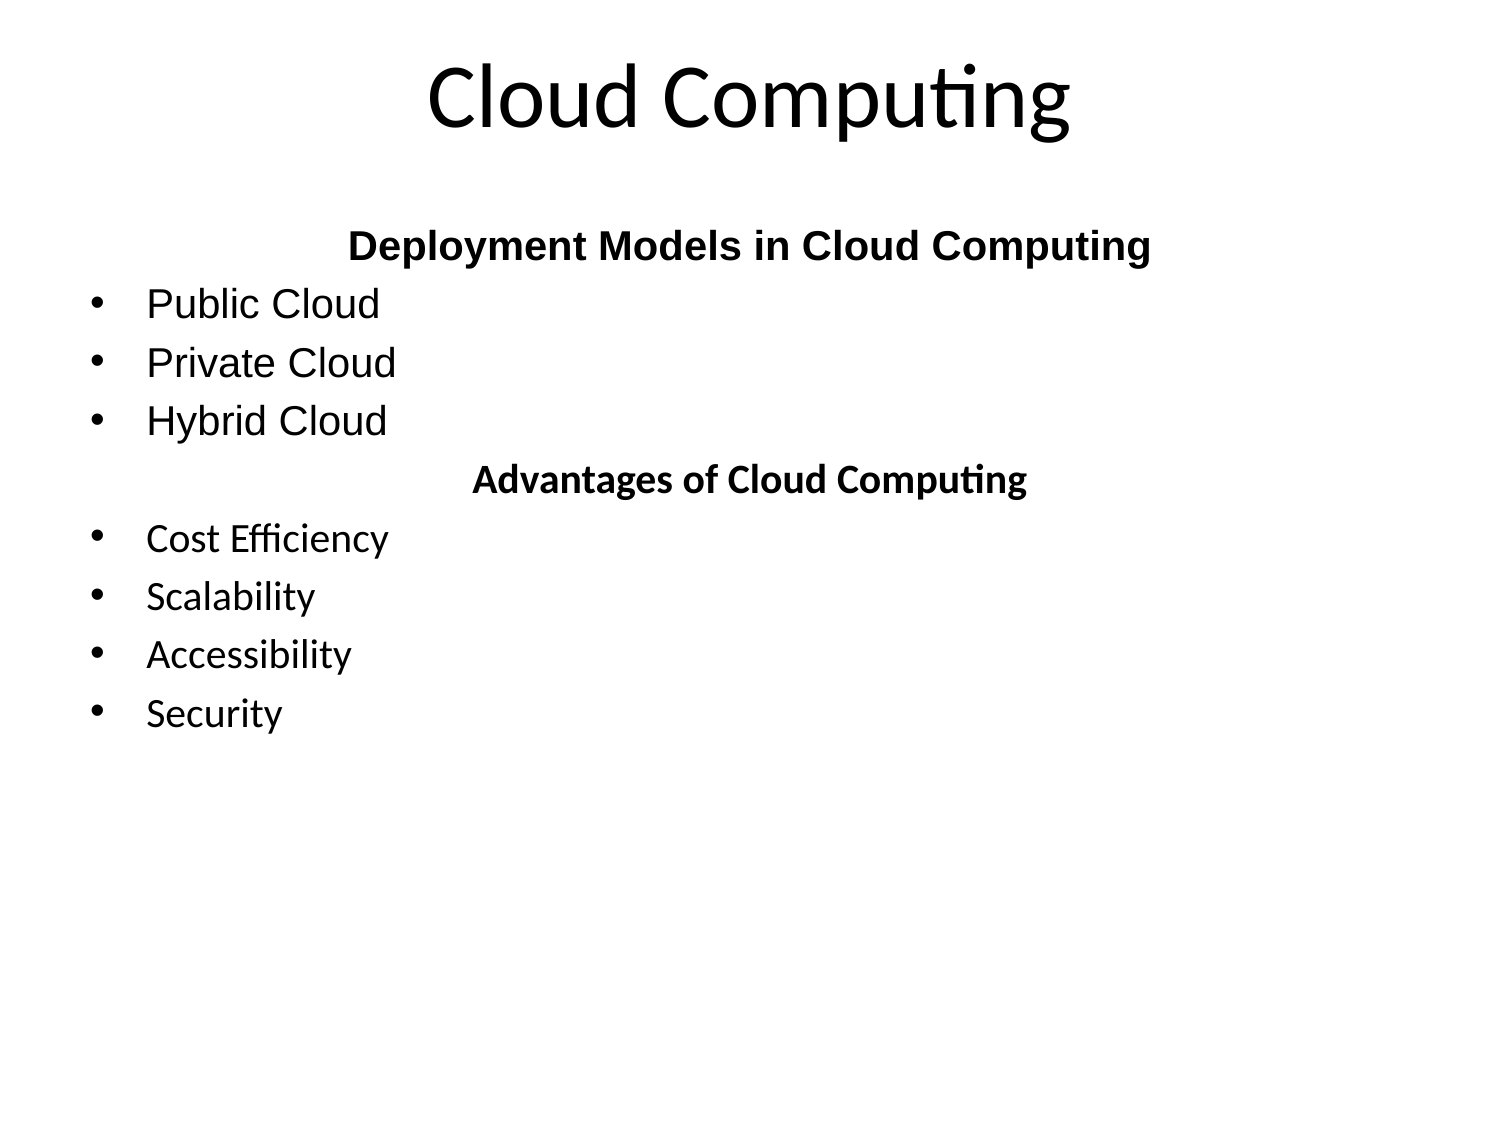

# Cloud Computing
Deployment Models in Cloud Computing
Public Cloud
Private Cloud
Hybrid Cloud
Advantages of Cloud Computing
Cost Efficiency
Scalability
Accessibility
Security